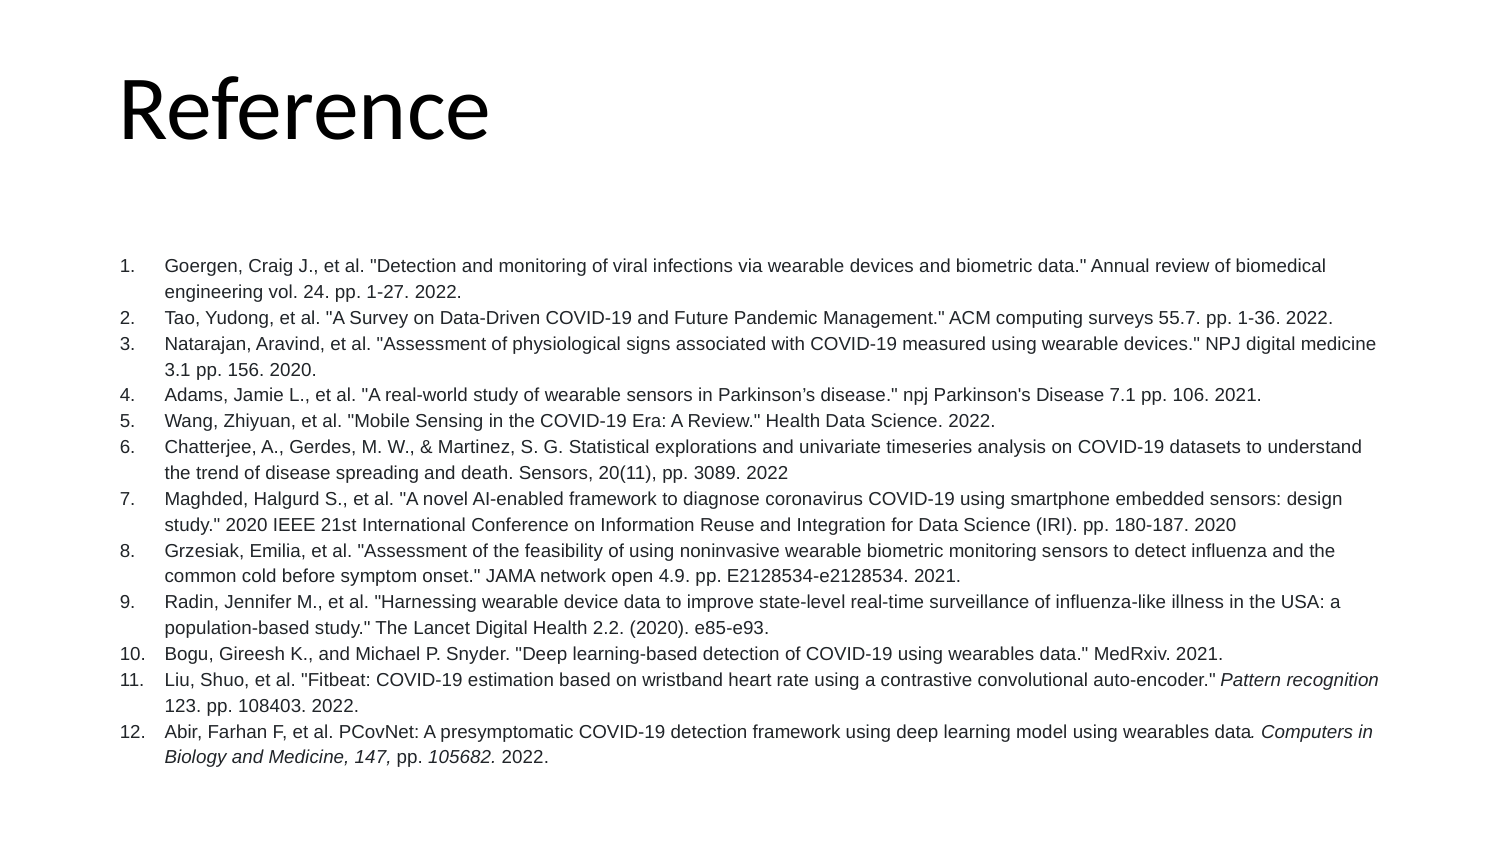

# Reference
Goergen, Craig J., et al. "Detection and monitoring of viral infections via wearable devices and biometric data." Annual review of biomedical engineering vol. 24. pp. 1-27. 2022.
Tao, Yudong, et al. "A Survey on Data-Driven COVID-19 and Future Pandemic Management." ACM computing surveys 55.7. pp. 1-36. 2022.
Natarajan, Aravind, et al. "Assessment of physiological signs associated with COVID-19 measured using wearable devices." NPJ digital medicine 3.1 pp. 156. 2020.
Adams, Jamie L., et al. "A real-world study of wearable sensors in Parkinson’s disease." npj Parkinson's Disease 7.1 pp. 106. 2021.
Wang, Zhiyuan, et al. "Mobile Sensing in the COVID-19 Era: A Review." Health Data Science. 2022.
Chatterjee, A., Gerdes, M. W., & Martinez, S. G. Statistical explorations and univariate timeseries analysis on COVID-19 datasets to understand the trend of disease spreading and death. Sensors, 20(11), pp. 3089. 2022
Maghded, Halgurd S., et al. "A novel AI-enabled framework to diagnose coronavirus COVID-19 using smartphone embedded sensors: design study." 2020 IEEE 21st International Conference on Information Reuse and Integration for Data Science (IRI). pp. 180-187. 2020
Grzesiak, Emilia, et al. "Assessment of the feasibility of using noninvasive wearable biometric monitoring sensors to detect influenza and the common cold before symptom onset." JAMA network open 4.9. pp. E2128534-e2128534. 2021.
Radin, Jennifer M., et al. "Harnessing wearable device data to improve state-level real-time surveillance of influenza-like illness in the USA: a population-based study." The Lancet Digital Health 2.2. (2020). e85-e93.
Bogu, Gireesh K., and Michael P. Snyder. "Deep learning-based detection of COVID-19 using wearables data." MedRxiv. 2021.
Liu, Shuo, et al. "Fitbeat: COVID-19 estimation based on wristband heart rate using a contrastive convolutional auto-encoder." Pattern recognition 123. pp. 108403. 2022.
Abir, Farhan F, et al. PCovNet: A presymptomatic COVID-19 detection framework using deep learning model using wearables data. Computers in Biology and Medicine, 147, pp. 105682. 2022.